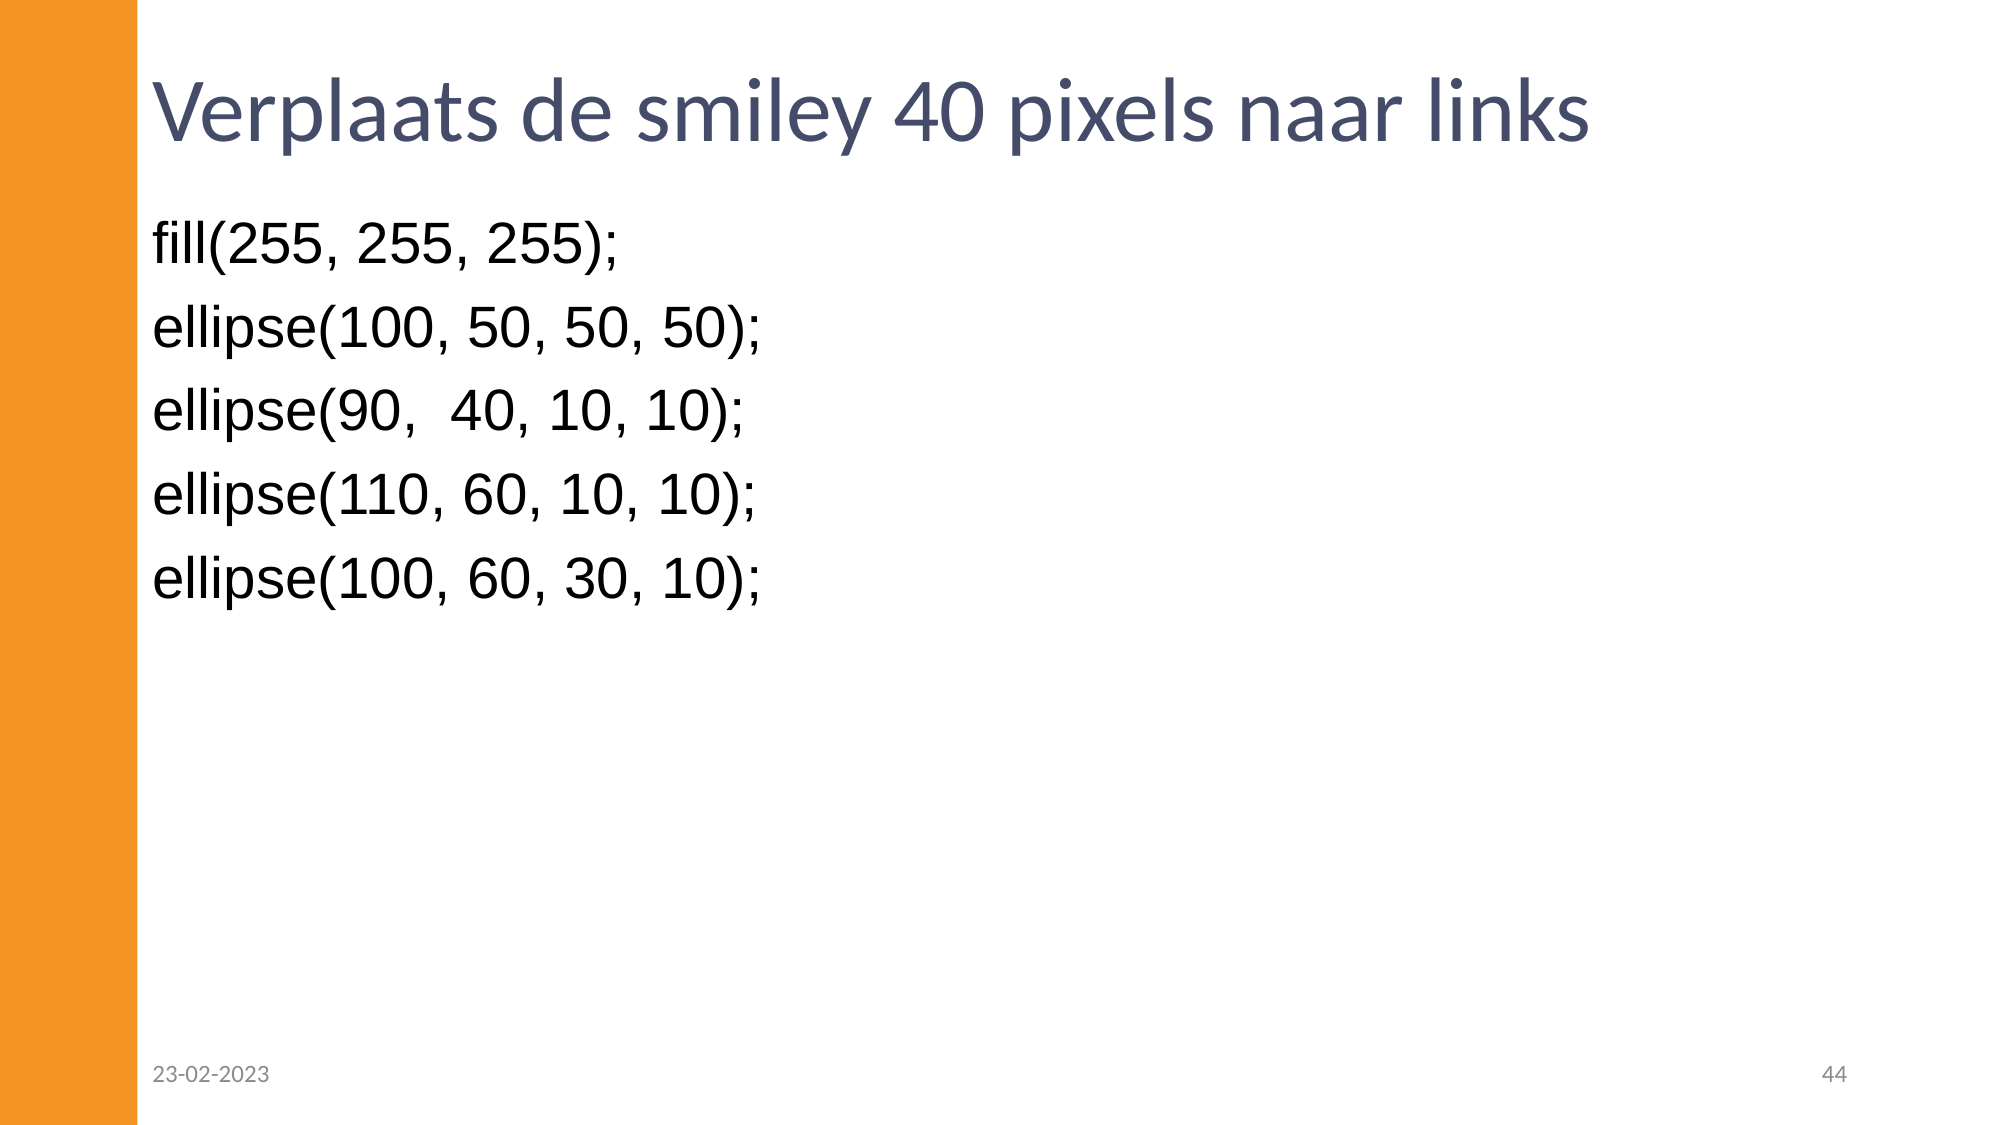

# Verplaats de smiley 40 pixels naar links
fill(255, 255, 255);
ellipse(100, 50, 50, 50);
ellipse(90,  40, 10, 10);
ellipse(110, 60, 10, 10);
ellipse(100, 60, 30, 10);

23-02-2023

44